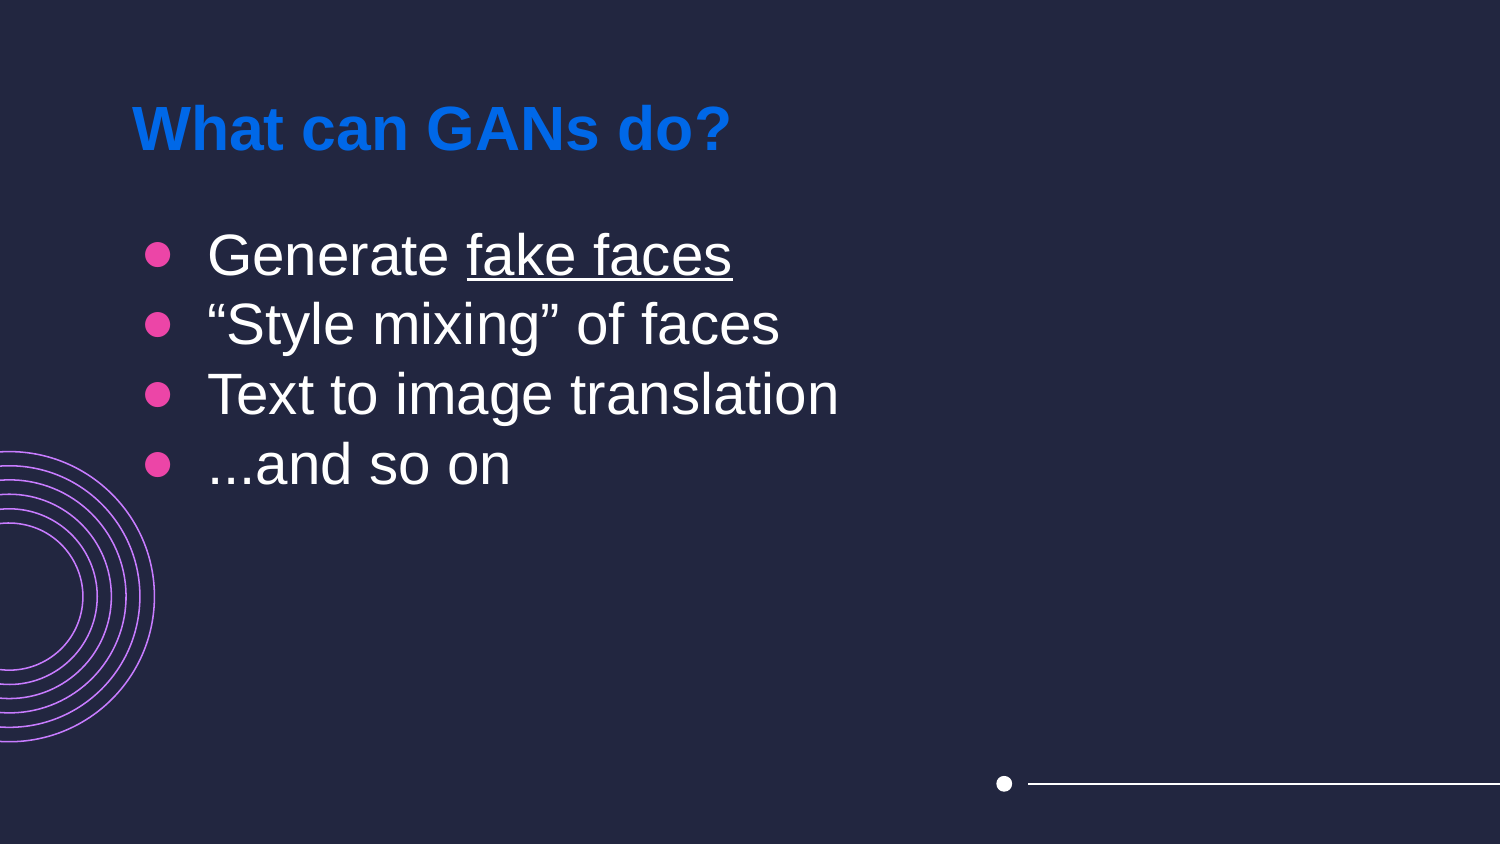

# What can GANs do?
Generate fake faces
“Style mixing” of faces
Text to image translation
...and so on